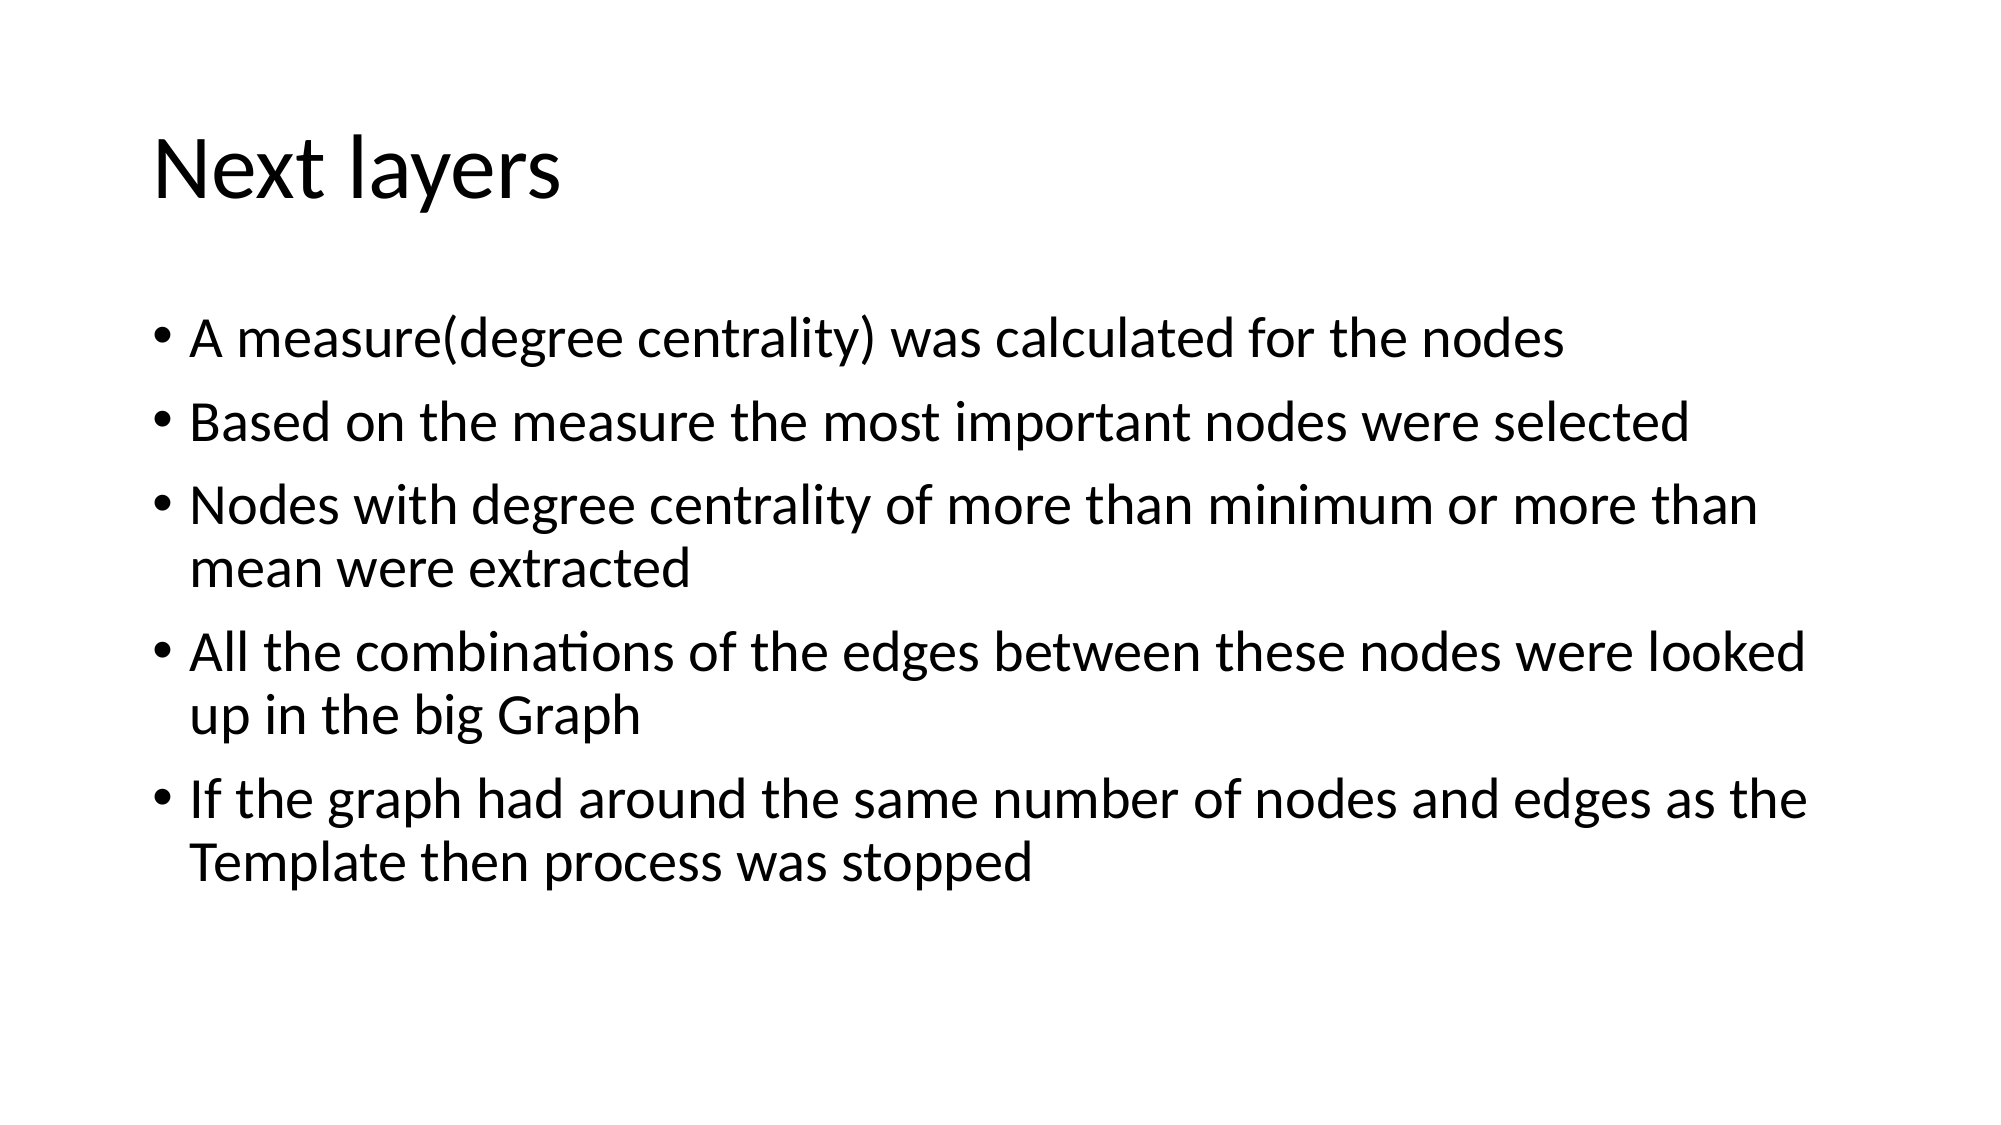

# Next layers
A measure(degree centrality) was calculated for the nodes
Based on the measure the most important nodes were selected
Nodes with degree centrality of more than minimum or more than mean were extracted
All the combinations of the edges between these nodes were looked up in the big Graph
If the graph had around the same number of nodes and edges as the Template then process was stopped